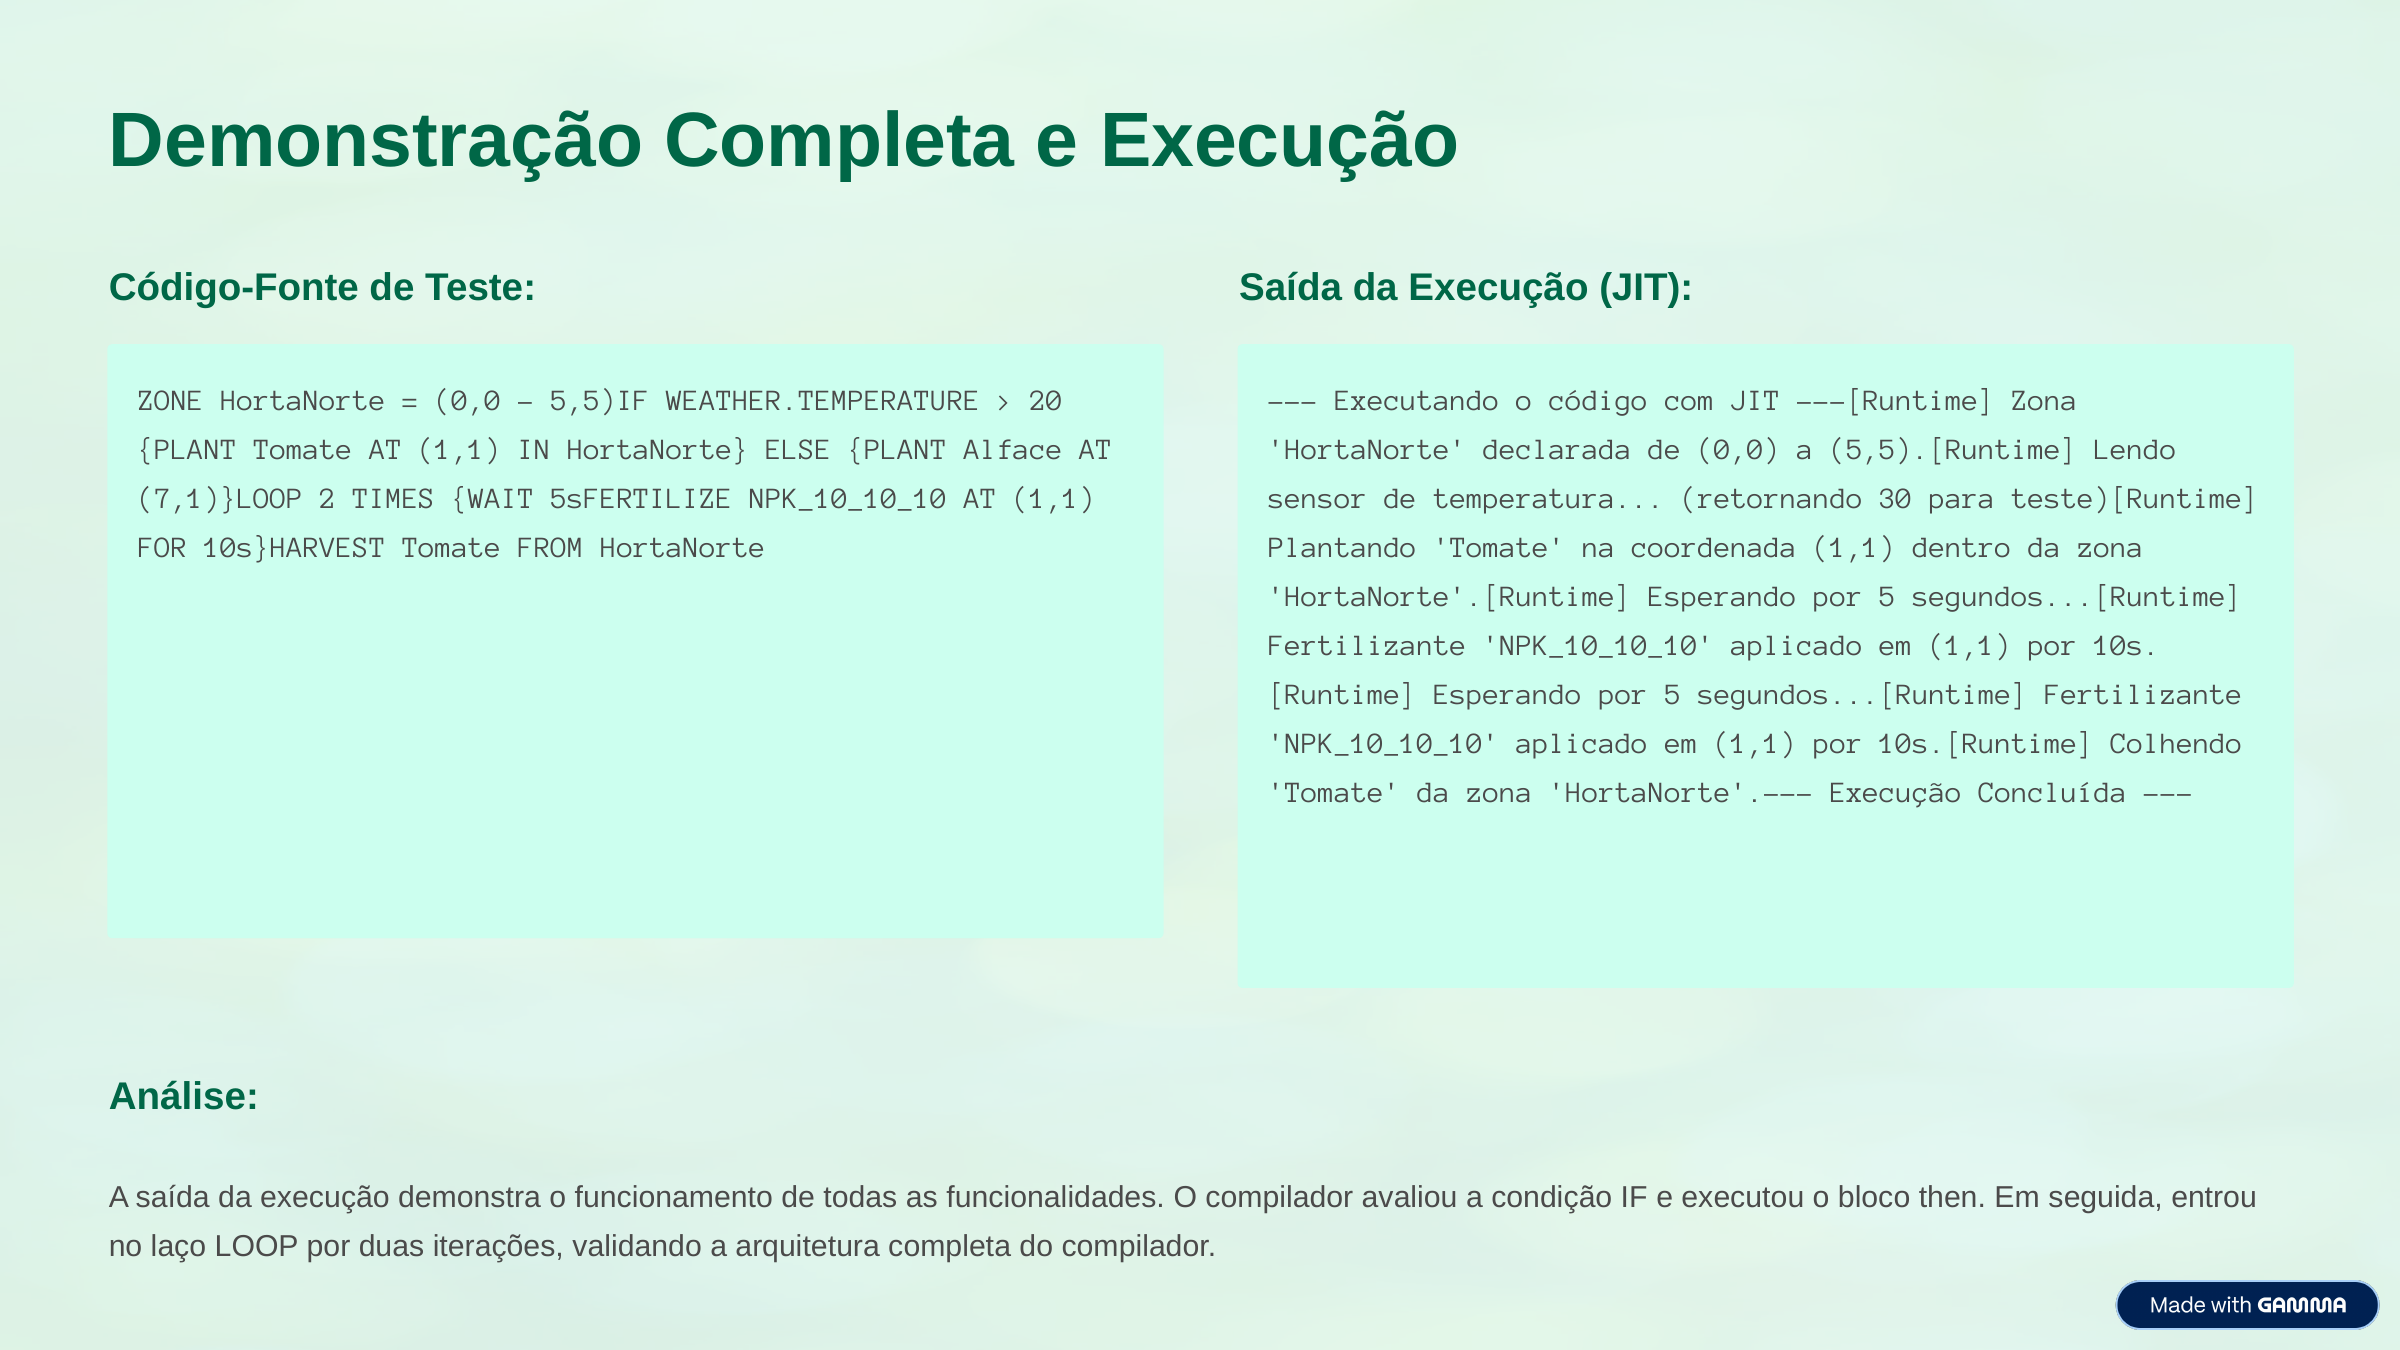

Demonstração Completa e Execução
Código-Fonte de Teste:
Saída da Execução (JIT):

ZONE HortaNorte = (0,0 - 5,5)IF WEATHER.TEMPERATURE > 20 {PLANT Tomate AT (1,1) IN HortaNorte} ELSE {PLANT Alface AT (7,1)}LOOP 2 TIMES {WAIT 5sFERTILIZE NPK_10_10_10 AT (1,1) FOR 10s}HARVEST Tomate FROM HortaNorte
--- Executando o código com JIT ---[Runtime] Zona 'HortaNorte' declarada de (0,0) a (5,5).[Runtime] Lendo sensor de temperatura... (retornando 30 para teste)[Runtime] Plantando 'Tomate' na coordenada (1,1) dentro da zona 'HortaNorte'.[Runtime] Esperando por 5 segundos...[Runtime] Fertilizante 'NPK_10_10_10' aplicado em (1,1) por 10s.[Runtime] Esperando por 5 segundos...[Runtime] Fertilizante 'NPK_10_10_10' aplicado em (1,1) por 10s.[Runtime] Colhendo 'Tomate' da zona 'HortaNorte'.--- Execução Concluída ---
Análise:
A saída da execução demonstra o funcionamento de todas as funcionalidades. O compilador avaliou a condição IF e executou o bloco then. Em seguida, entrou no laço LOOP por duas iterações, validando a arquitetura completa do compilador.